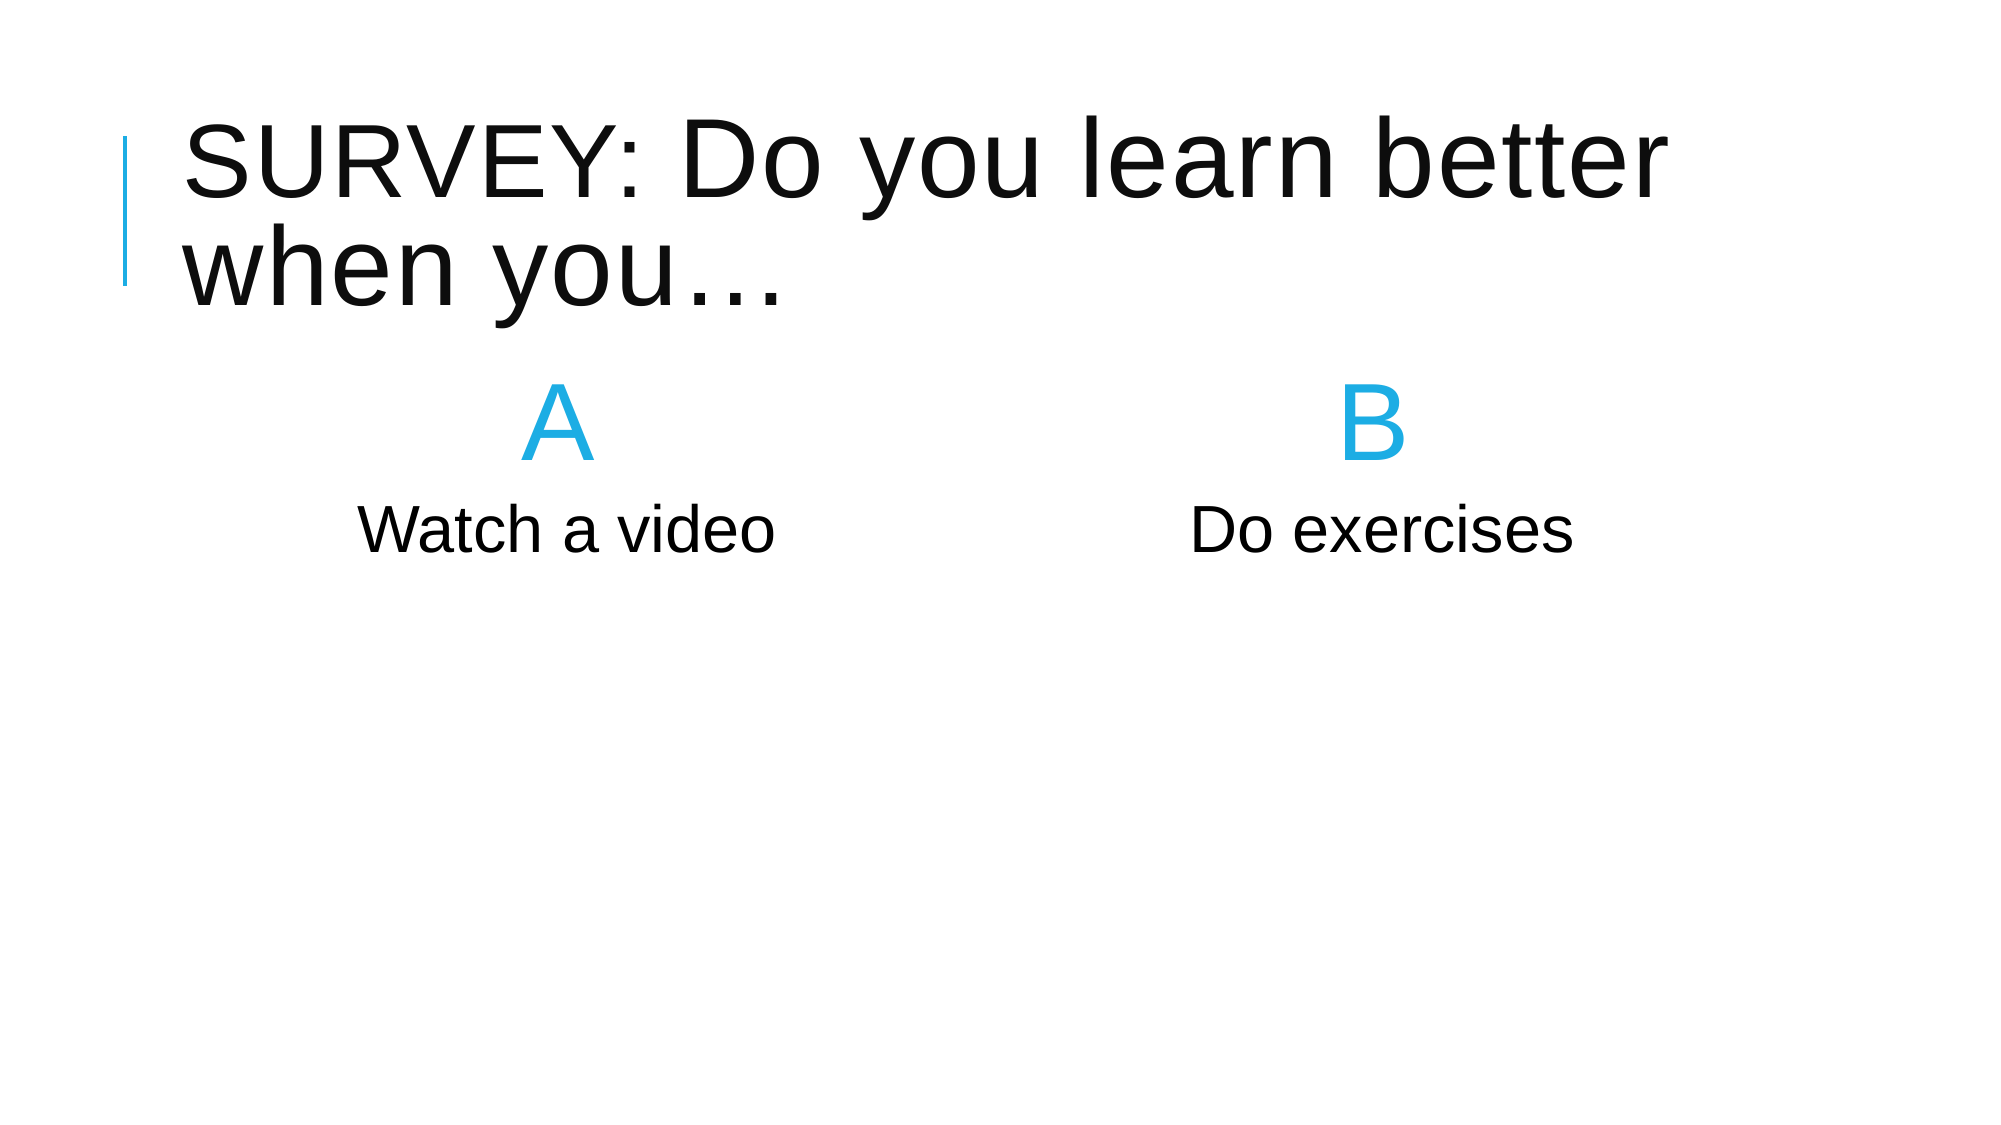

# SURVEY: Do you learn better when you…
A
B
Watch a video
Do exercises